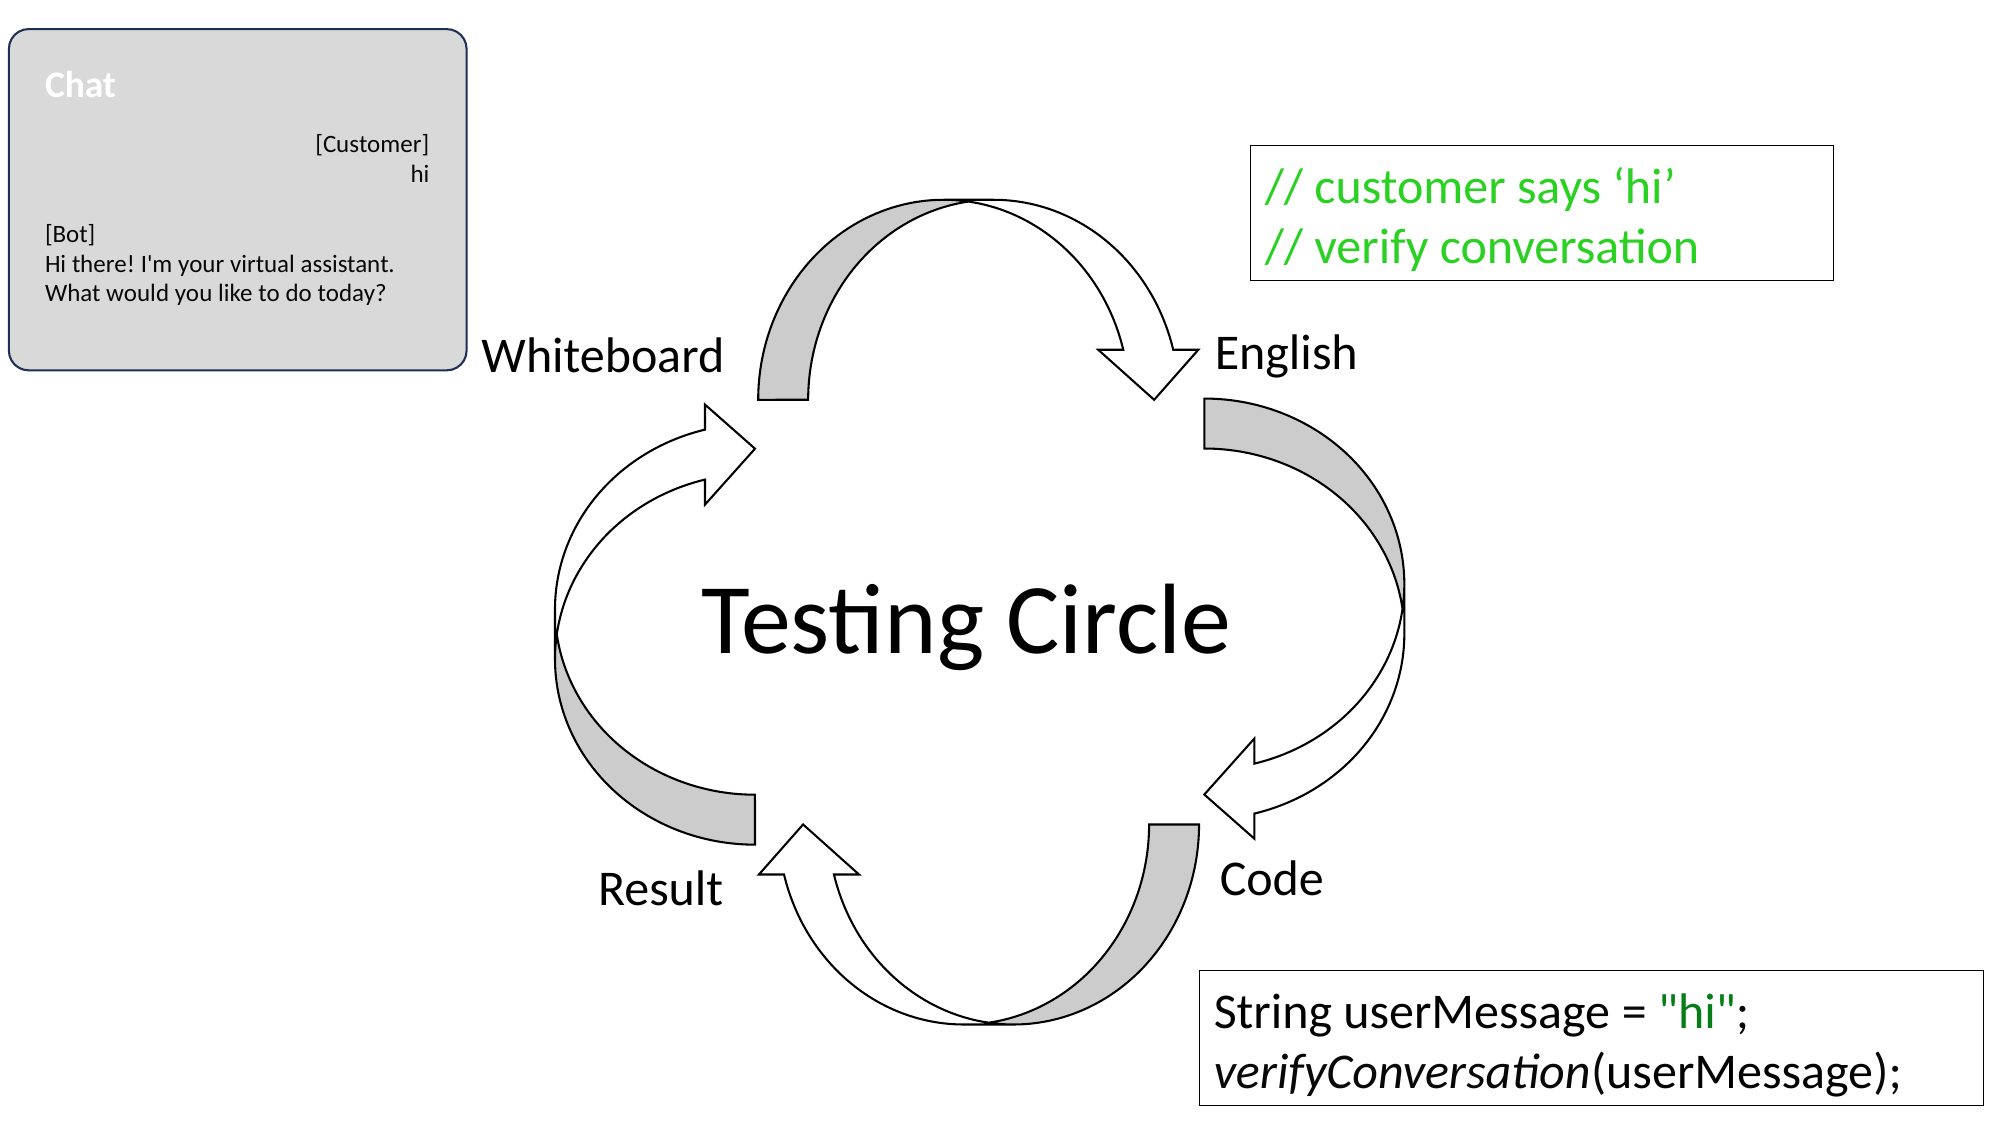

Chat
[Customer]
hi
[Bot]
Hi there! I'm your virtual assistant.
What would you like to do today?
// customer says ‘hi’
// verify conversation

English
Whiteboard

Testing Circle

Code
Result
String userMessage = "hi";
verifyConversation(userMessage);